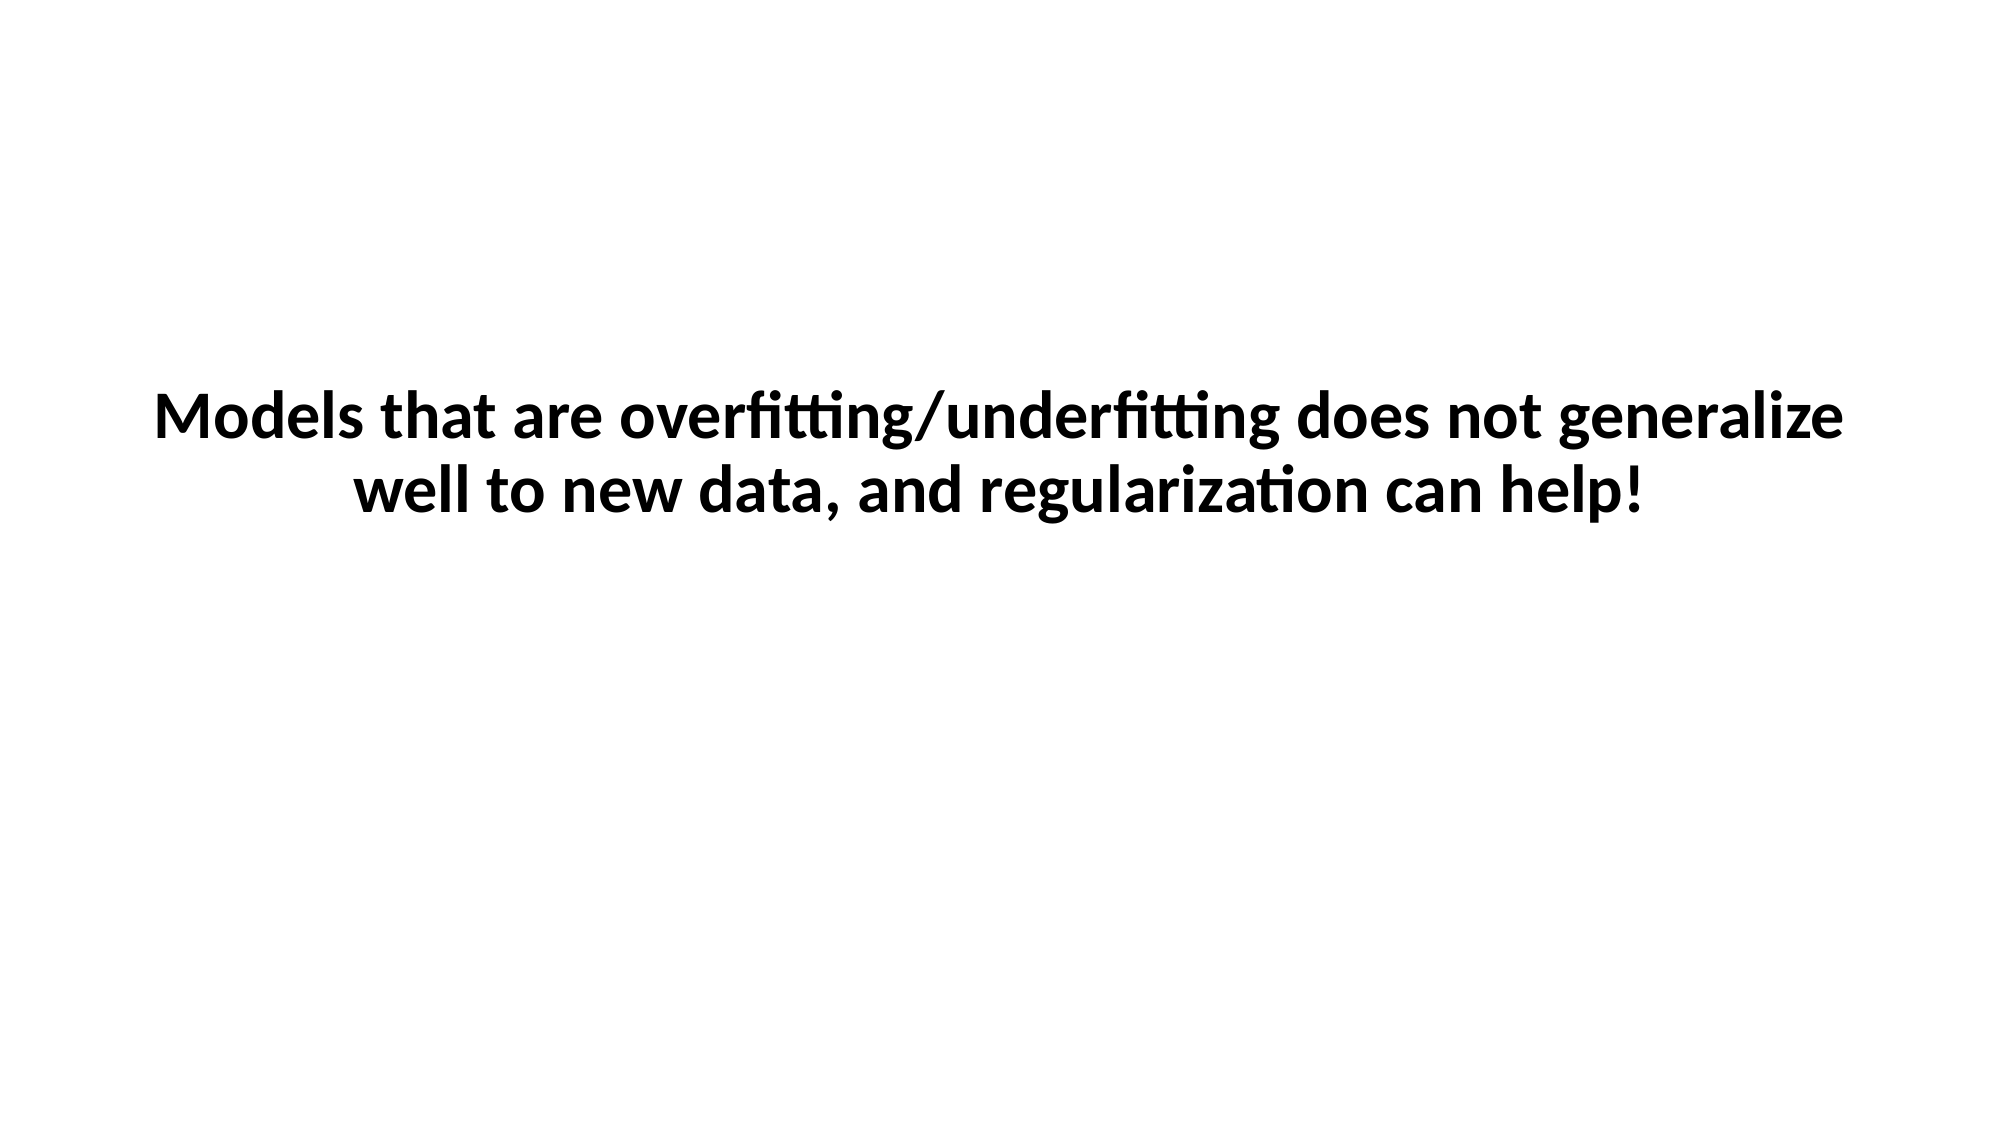

# Models that are overfitting/underfitting does not generalize well to new data, and regularization can help!